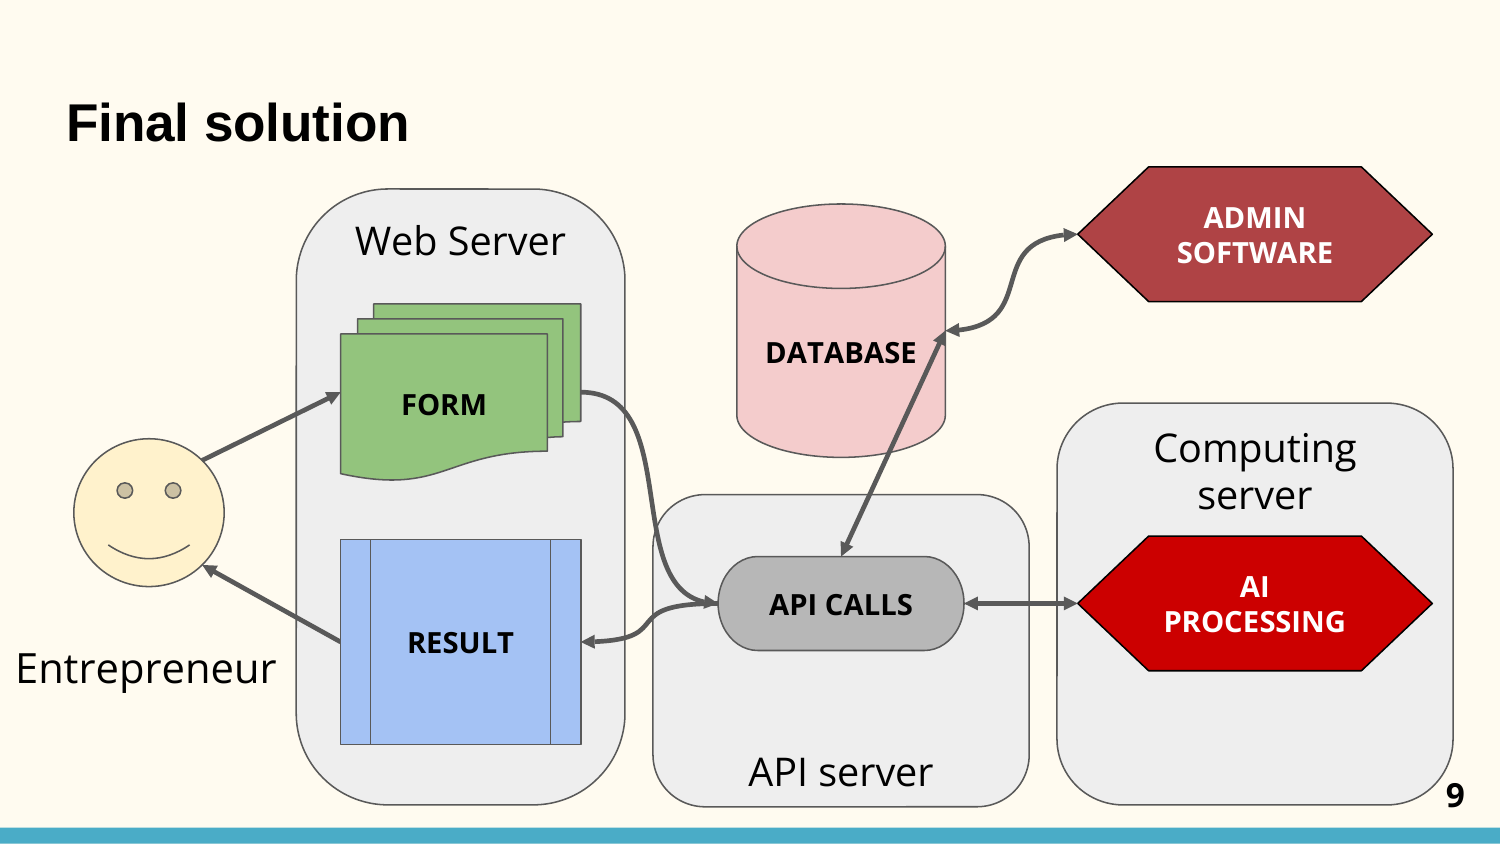

Final solution
ADMIN
SOFTWARE
Web Server
DATABASE
FORM
Computing server

API server
AI PROCESSING
RESULT
API CALLS
Entrepreneur
9